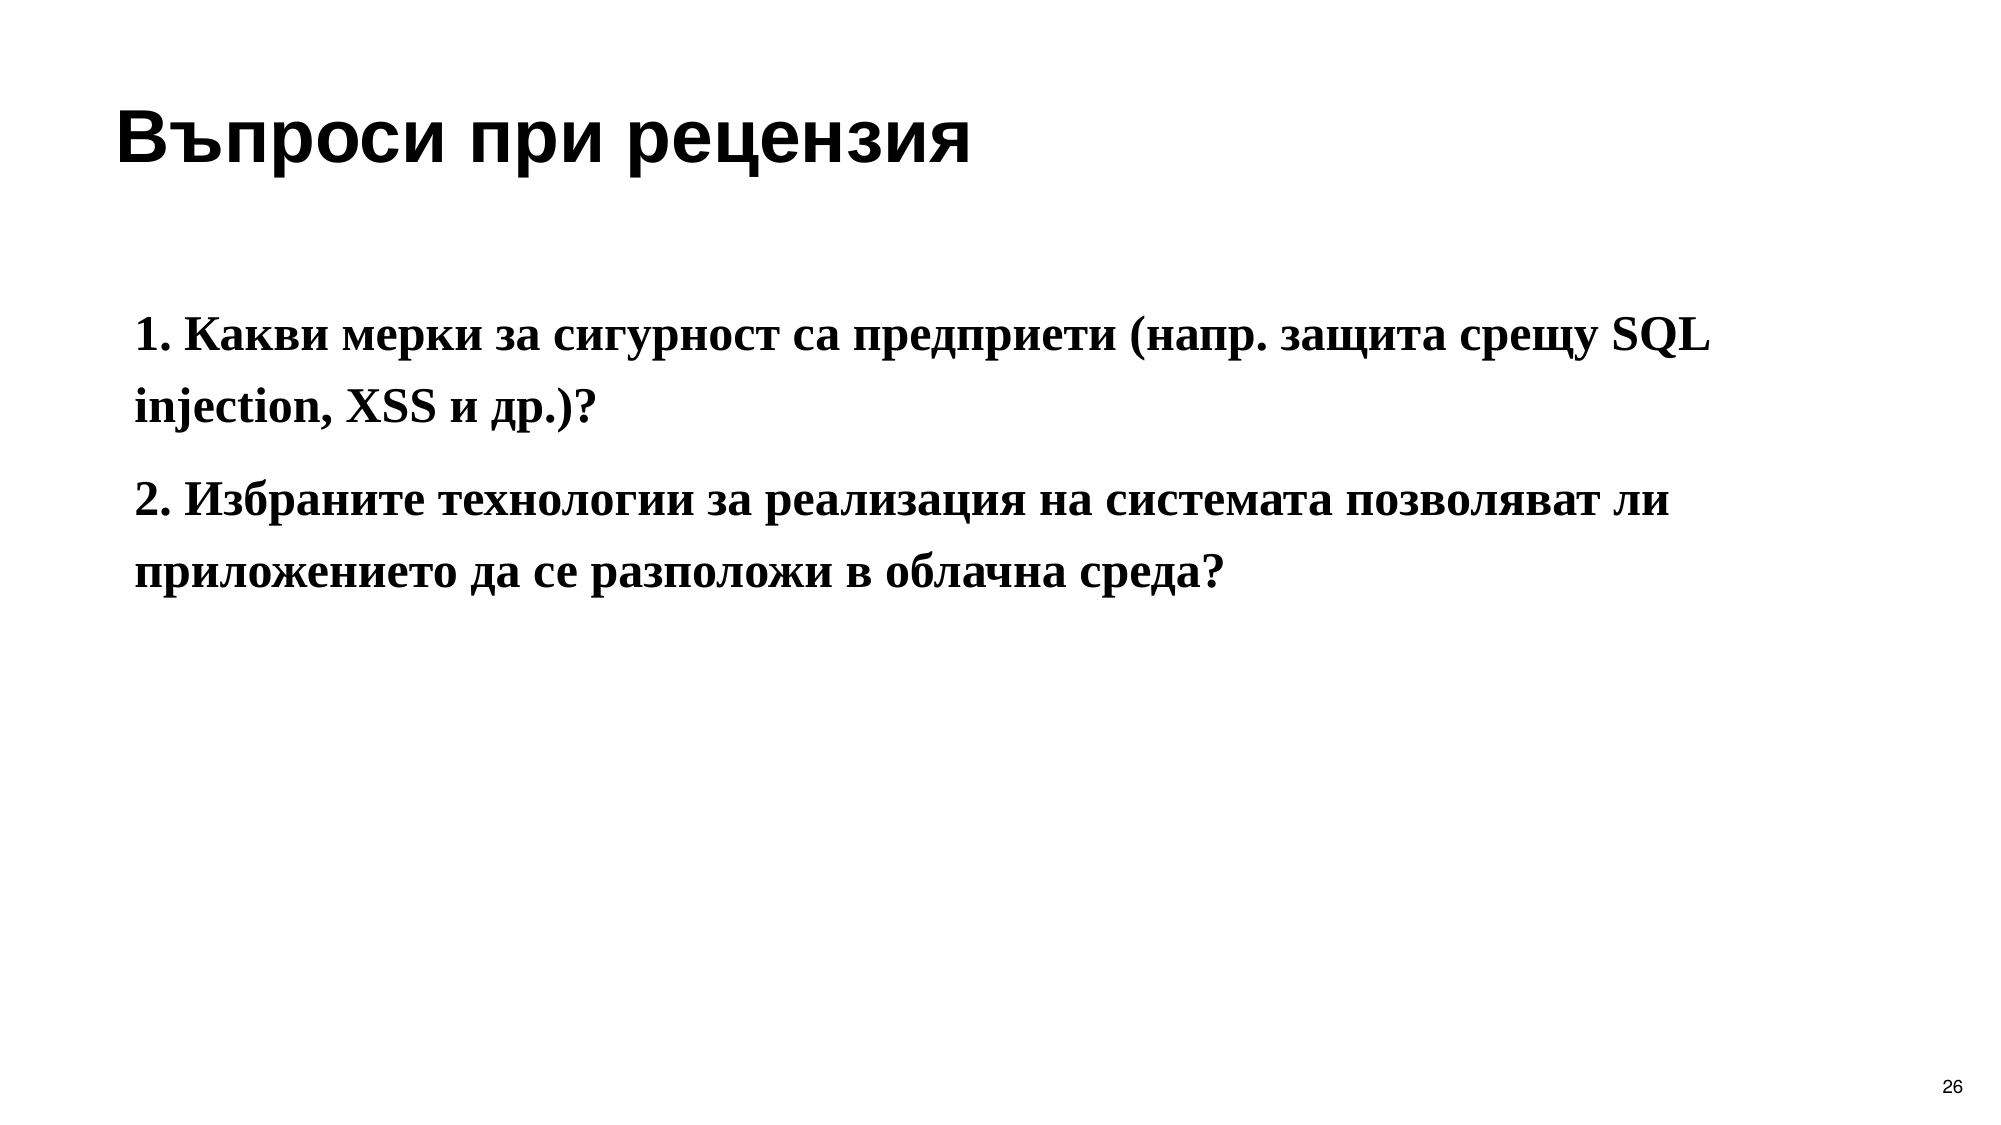

# Въпроси при рецензия
1. Какви мерки за сигурност са предприети (напр. защита срещу SQL injection, XSS и др.)?
2. Избраните технологии за реализация на системата позволяват ли приложението да се разположи в облачна среда?

26